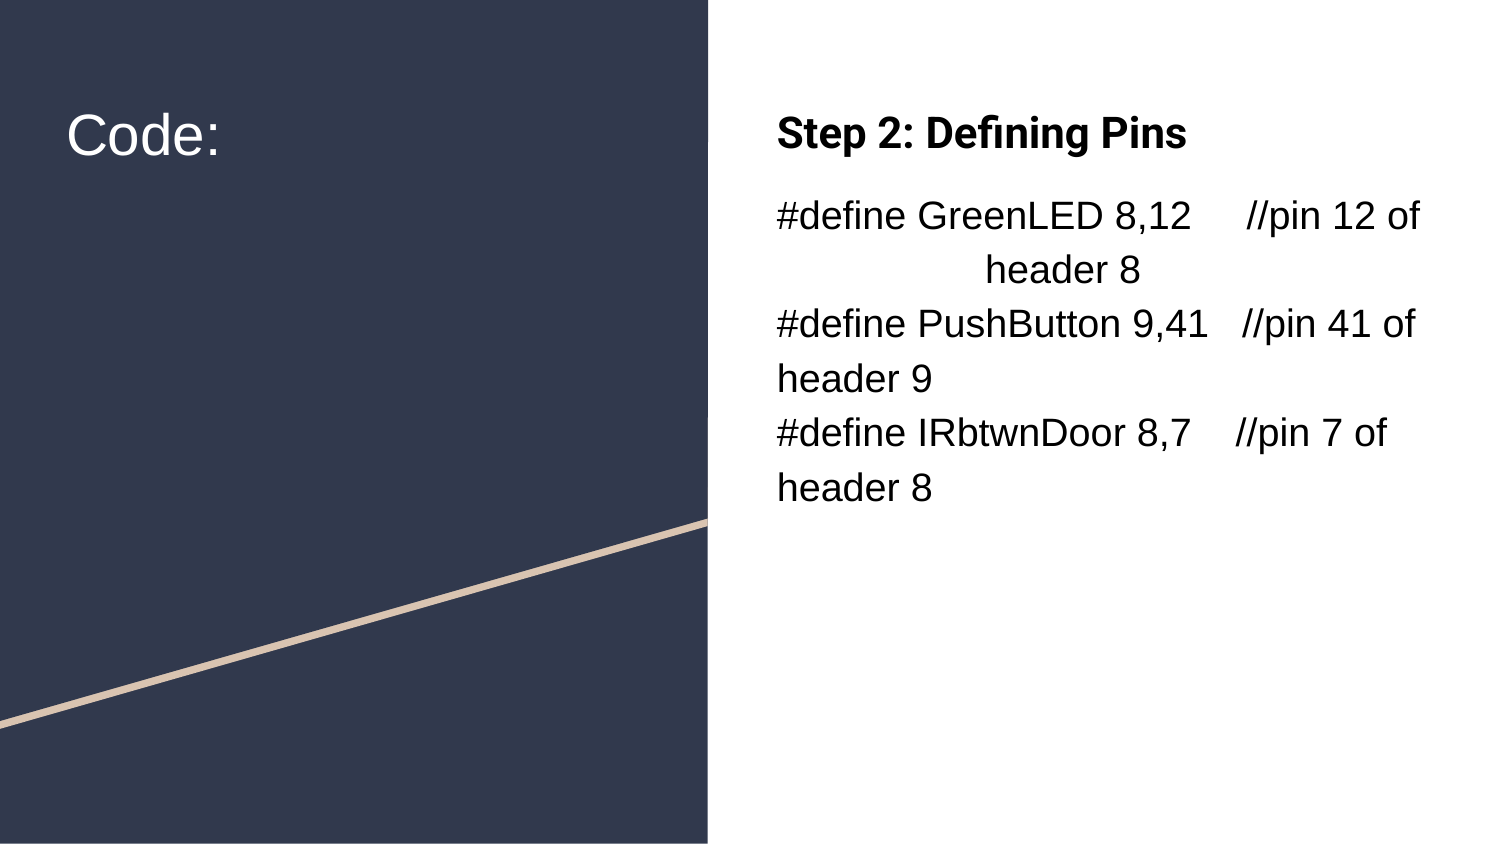

# Code:
Step 2: Defining Pins
#define GreenLED 8,12     //pin 12 of                    header 8
#define PushButton 9,41   //pin 41 of header 9
#define IRbtwnDoor 8,7    //pin 7 of header 8